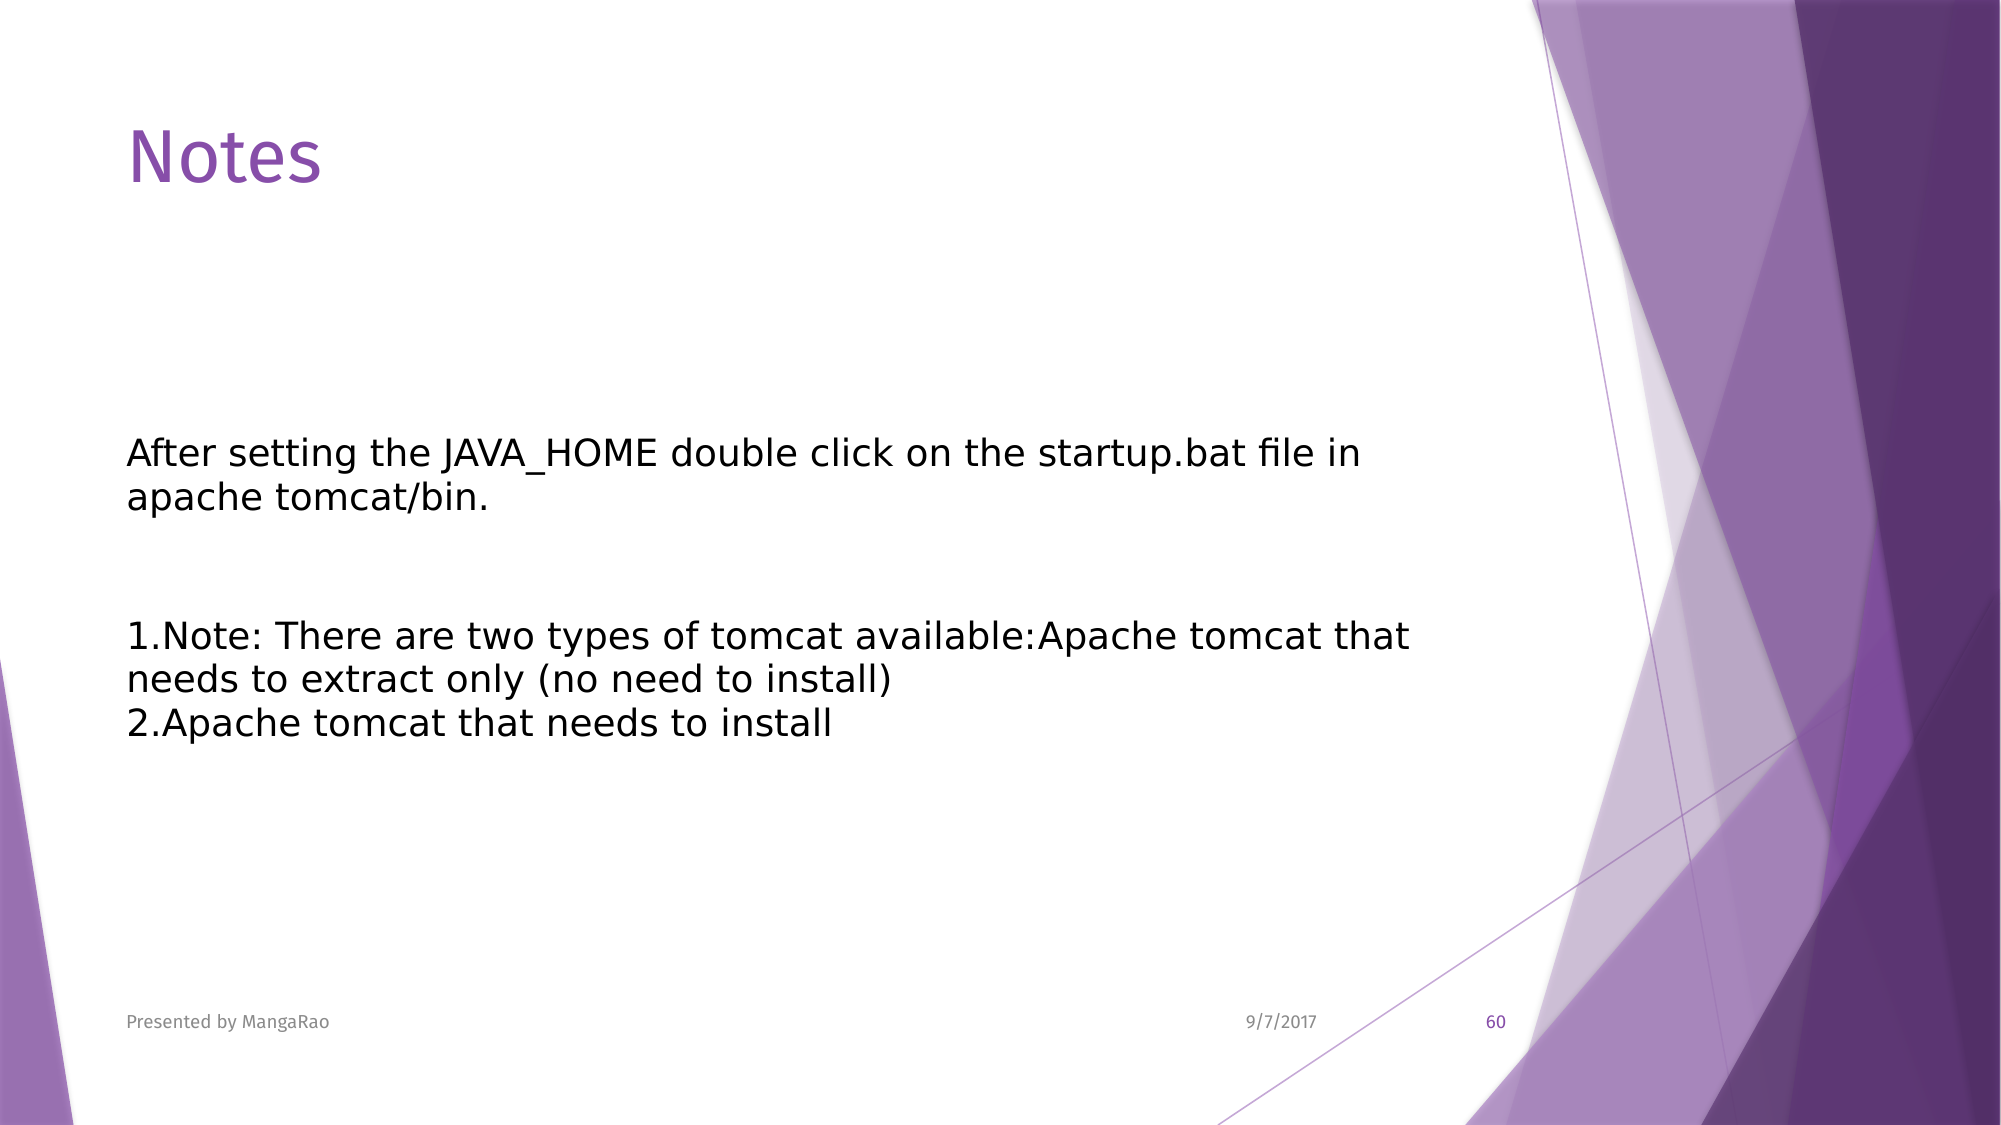

# Notes
| After setting the JAVA\_HOME double click on the startup.bat file in apache tomcat/bin. |
| --- |
| Note: There are two types of tomcat available:Apache tomcat that needs to extract only (no need to install) Apache tomcat that needs to install |
Presented by MangaRao
9/7/2017
60